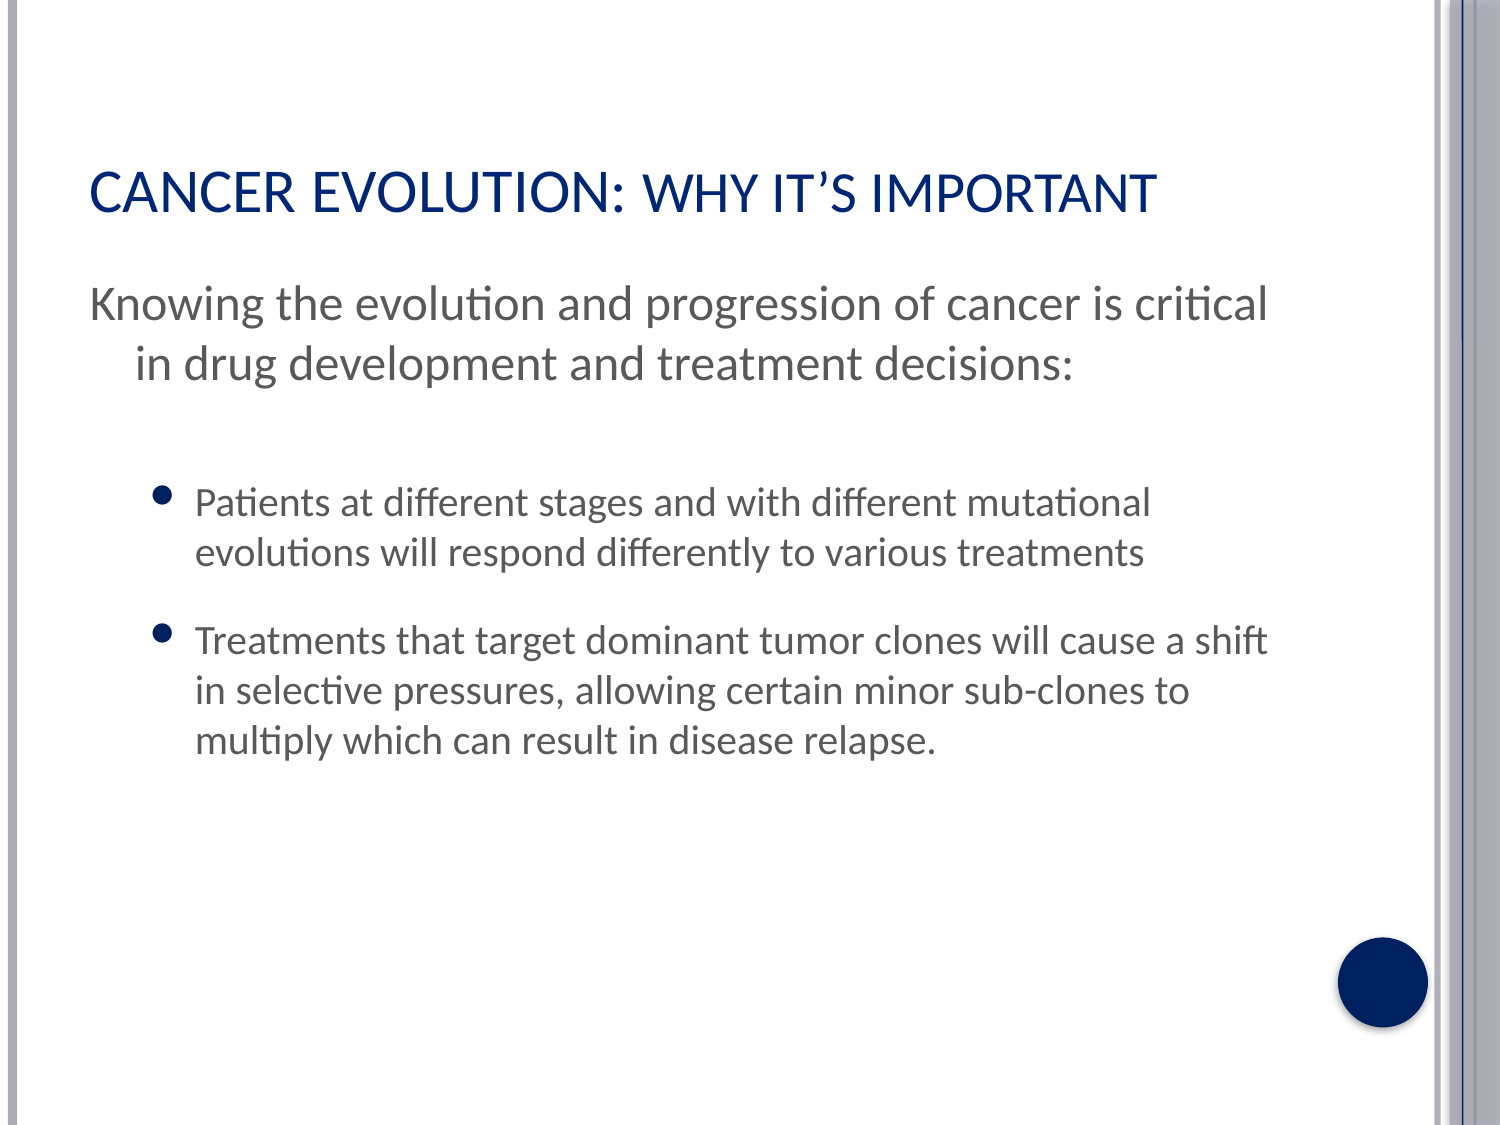

# Cancer Evolution: Why it’s important
Knowing the evolution and progression of cancer is critical in drug development and treatment decisions:

Patients at different stages and with different mutational evolutions will respond differently to various treatments
Treatments that target dominant tumor clones will cause a shift in selective pressures, allowing certain minor sub-clones to multiply which can result in disease relapse.